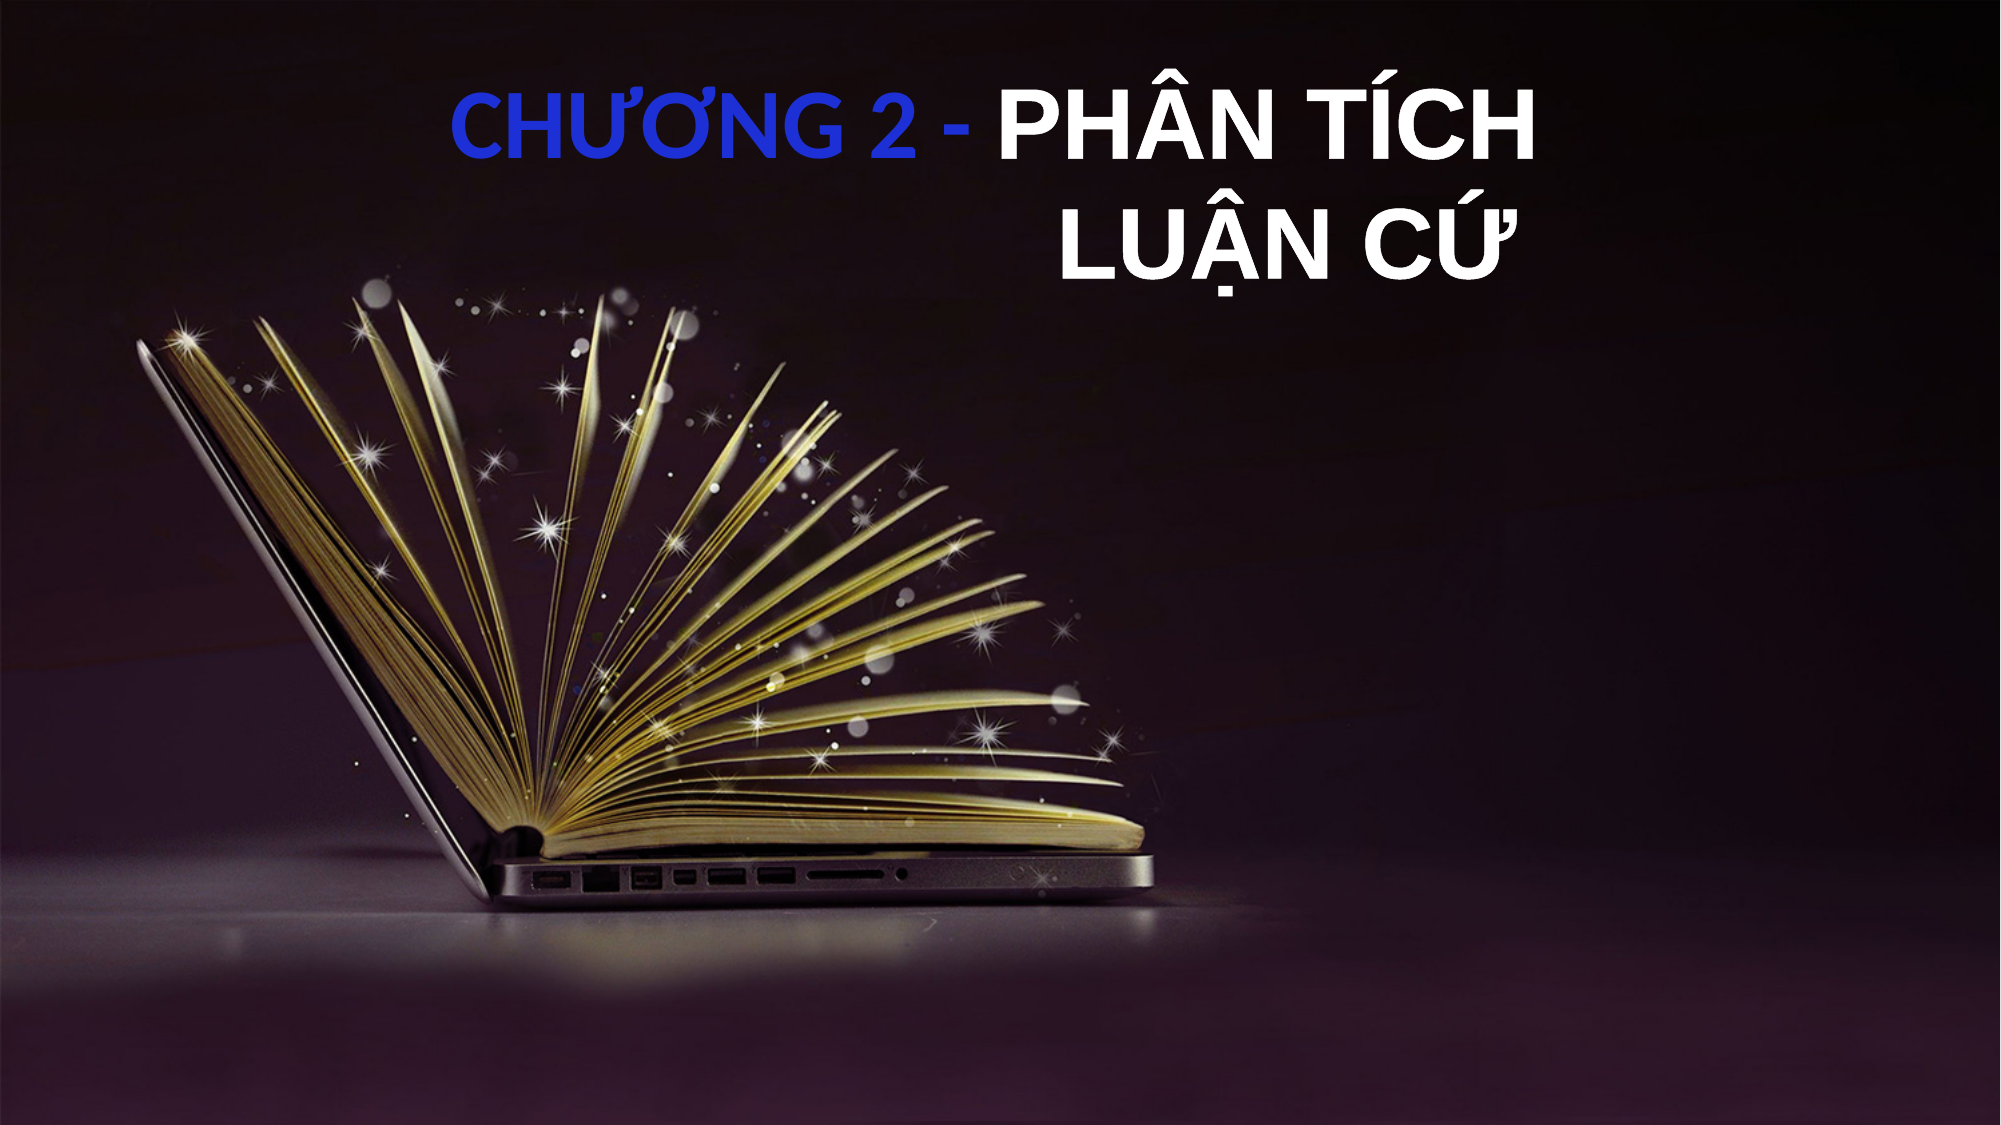

CHƯƠNG 2 - PHÂN TÍCH
                    LUẬN CỨ